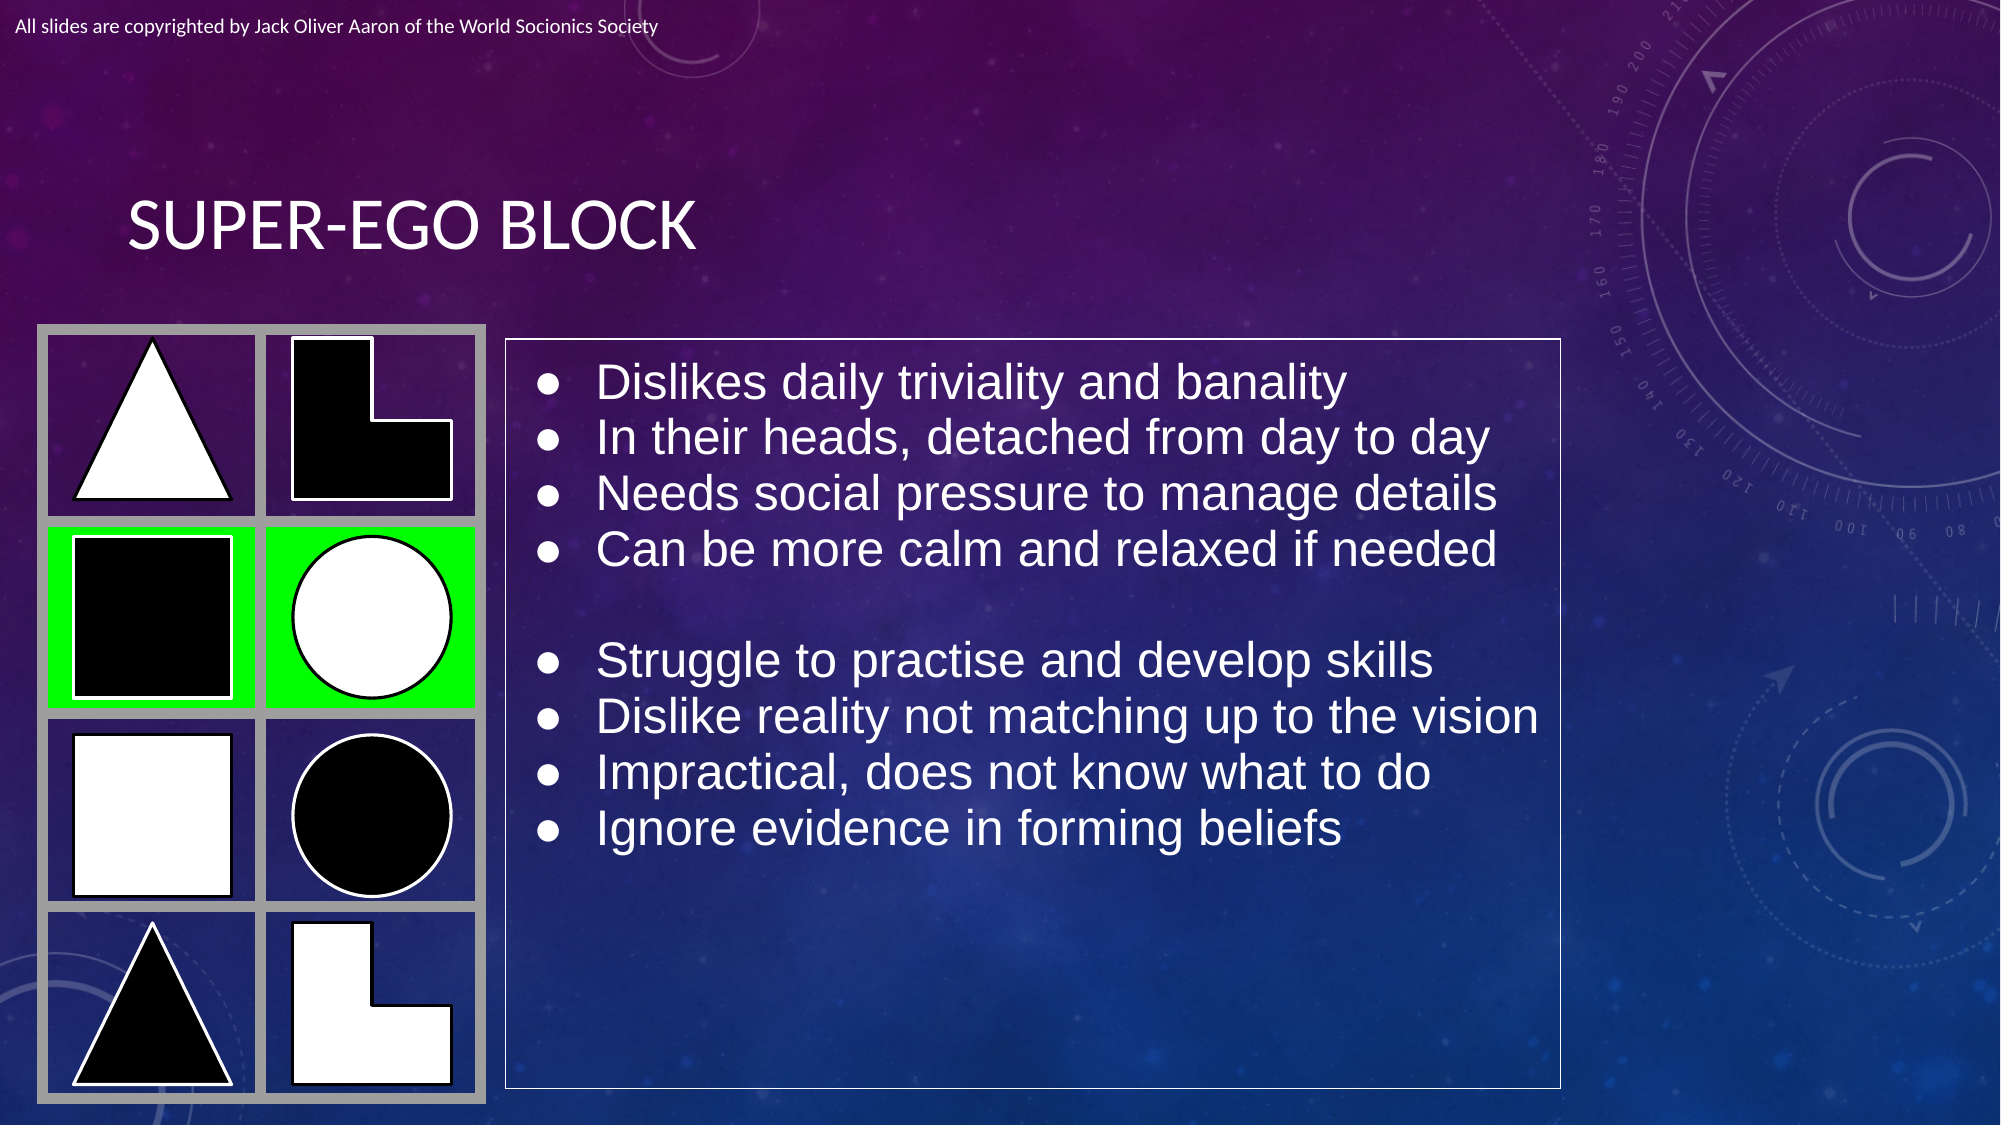

All slides are copyrighted by Jack Oliver Aaron of the World Socionics Society
# SUPER-EGO BLOCK
|  |  |
| --- | --- |
|  |  |
|  |  |
|  |  |

| Dislikes daily triviality and banality In their heads, detached from day to day Needs social pressure to manage details Can be more calm and relaxed if needed Struggle to practise and develop skills Dislike reality not matching up to the vision Impractical, does not know what to do Ignore evidence in forming beliefs |
| --- |